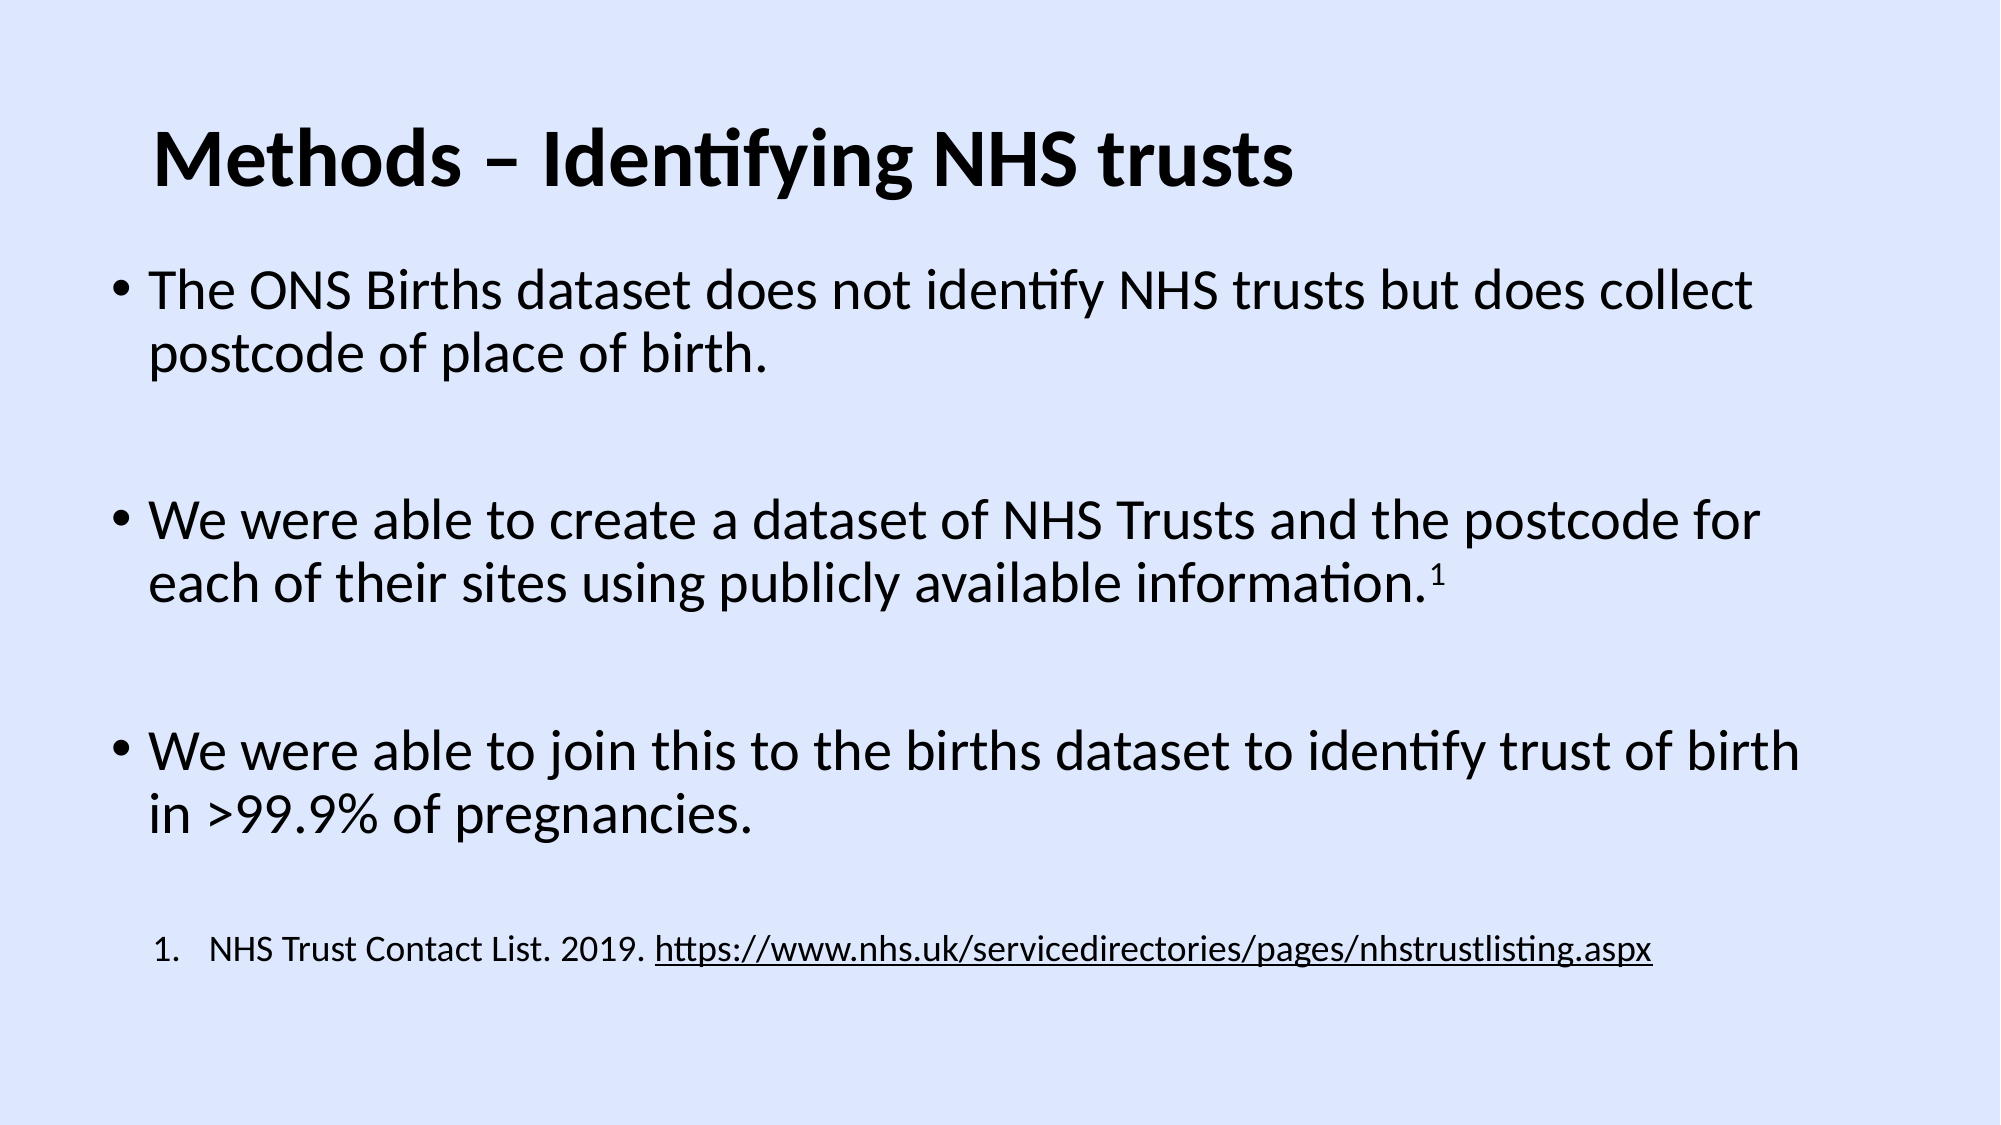

Methods – Identifying NHS trusts
The ONS Births dataset does not identify NHS trusts but does collect postcode of place of birth.

We were able to create a dataset of NHS Trusts and the postcode for each of their sites using publicly available information.1

We were able to join this to the births dataset to identify trust of birth in >99.9% of pregnancies.
NHS Trust Contact List. 2019. https://www.nhs.uk/servicedirectories/pages/nhstrustlisting.aspx